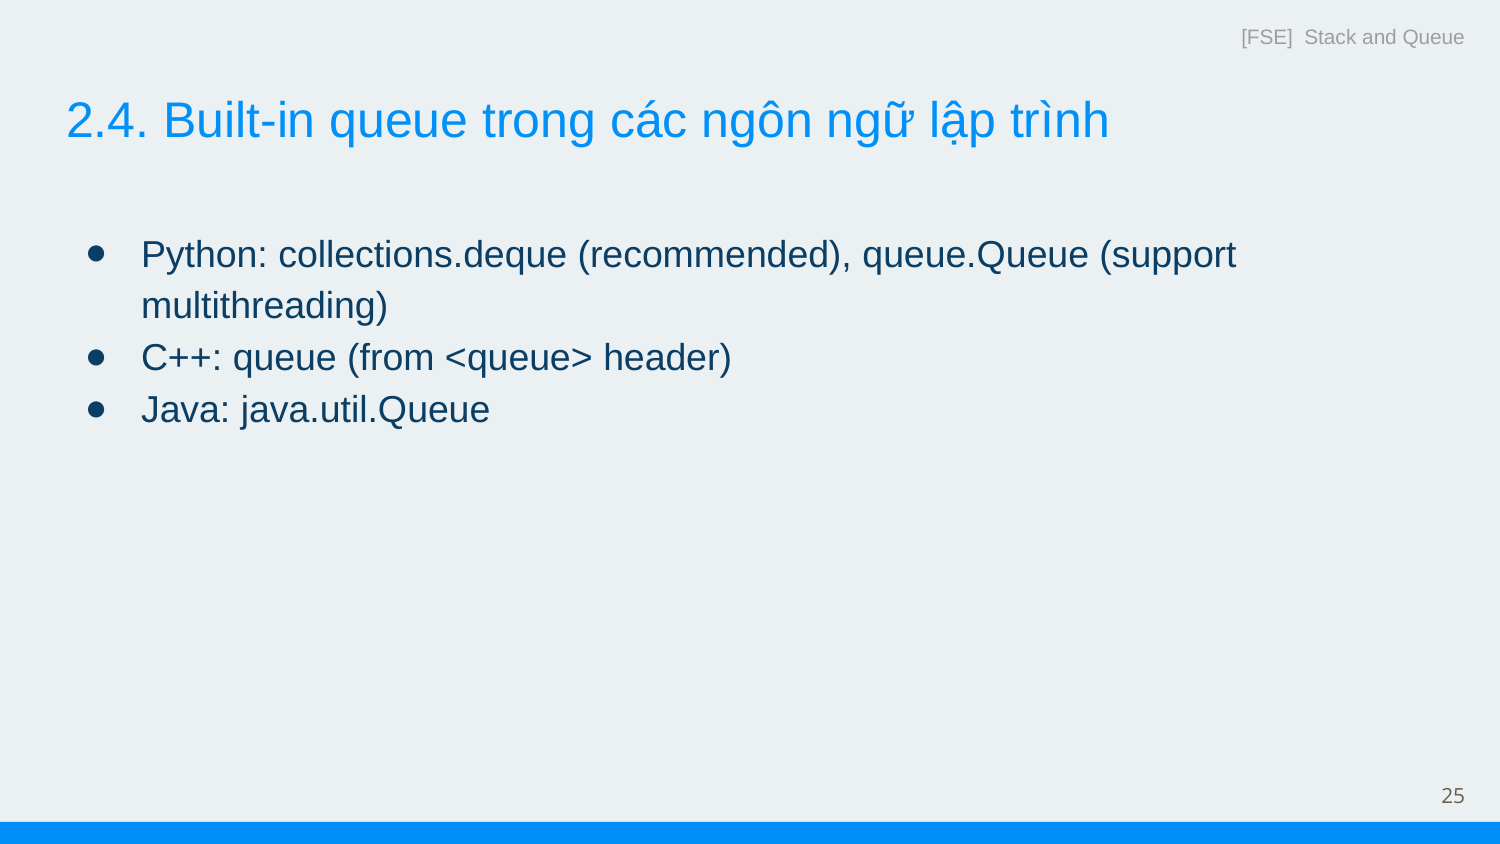

[FSE]  Stack and Queue
# 2.4. Built-in queue trong các ngôn ngữ lập trình
Python: collections.deque (recommended), queue.Queue (support multithreading)
C++: queue (from <queue> header)
Java: java.util.Queue
25